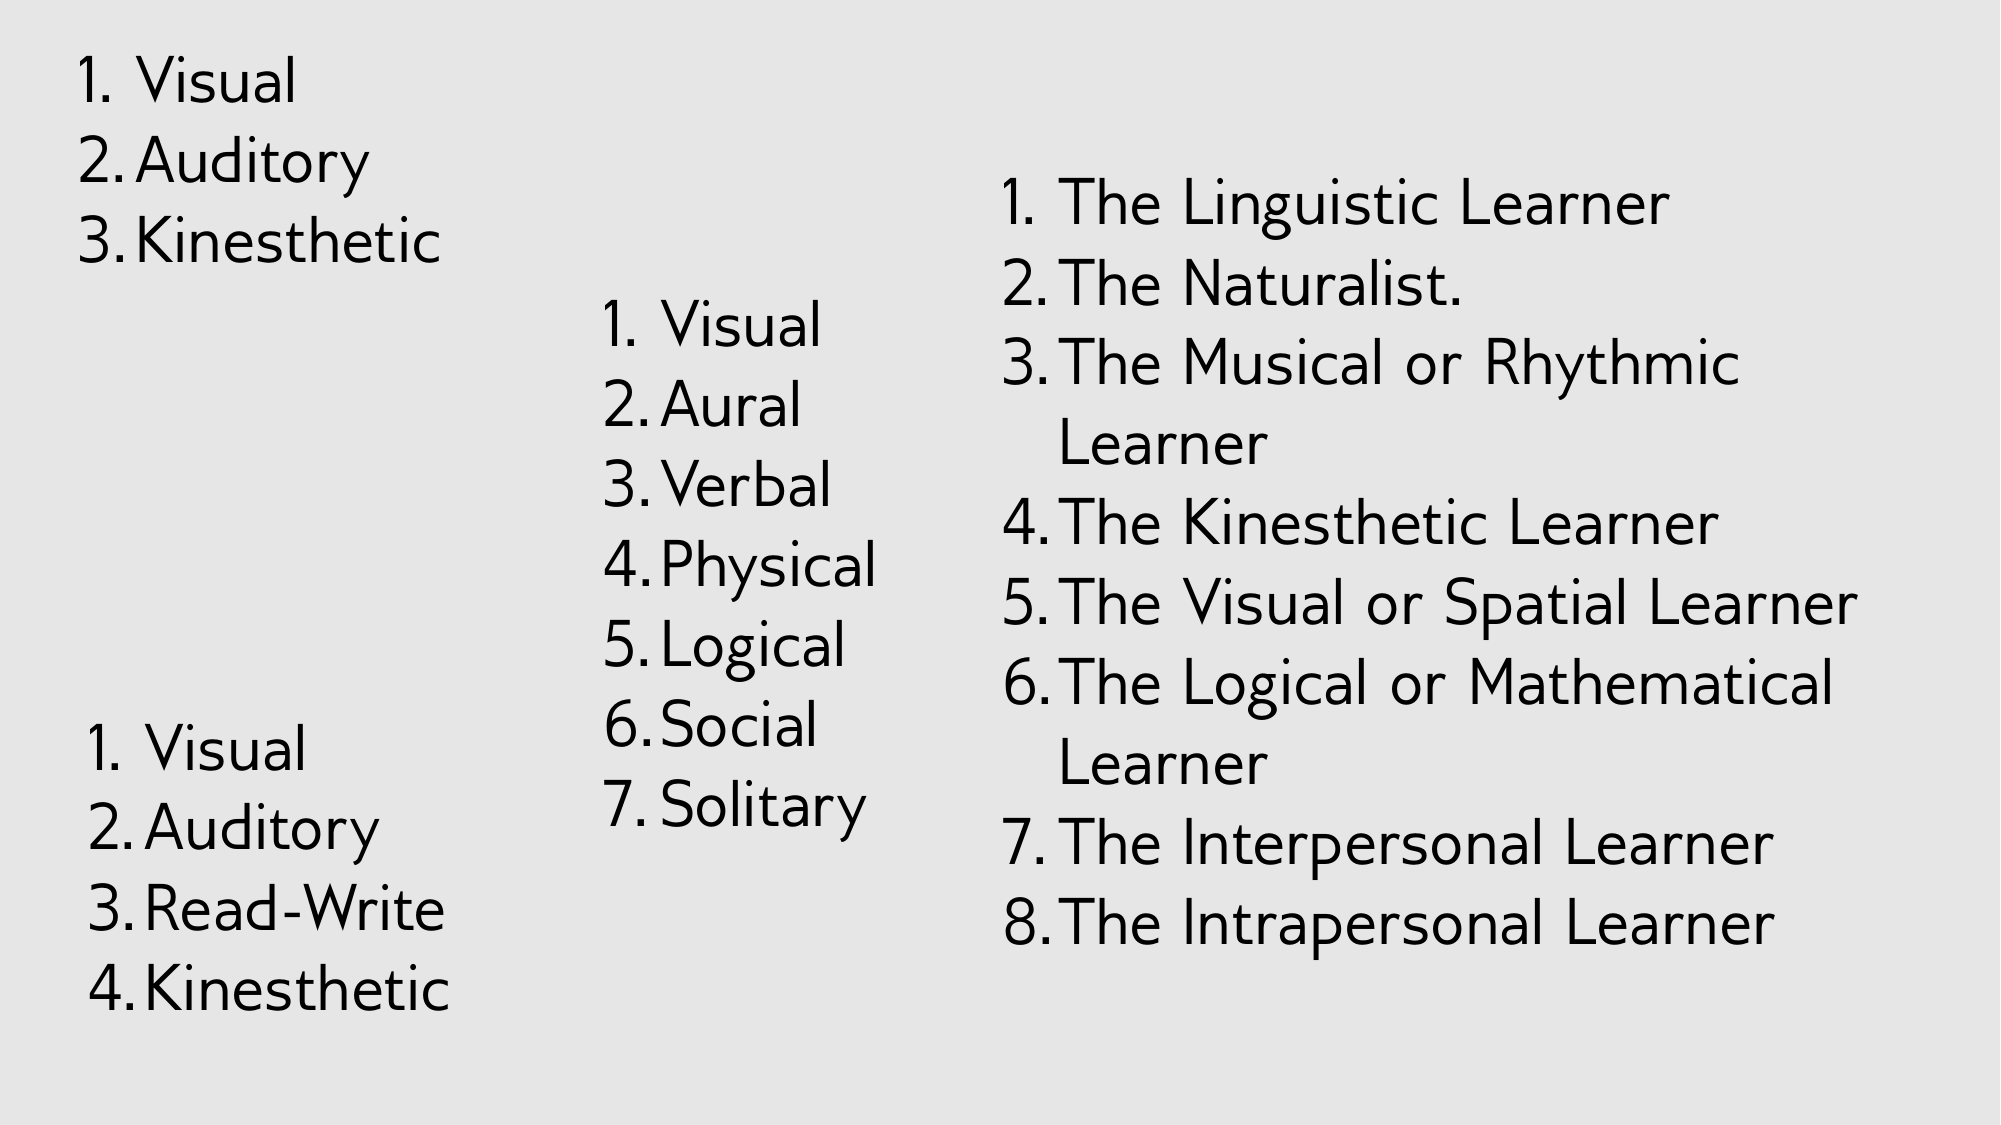

Visual
Auditory
Kinesthetic
The Linguistic Learner
The Naturalist.
The Musical or Rhythmic Learner
The Kinesthetic Learner
The Visual or Spatial Learner
The Logical or Mathematical Learner
The Interpersonal Learner
The Intrapersonal Learner
Visual
Aural
Verbal
Physical
Logical
Social
Solitary
Visual
Auditory
Read-Write
Kinesthetic